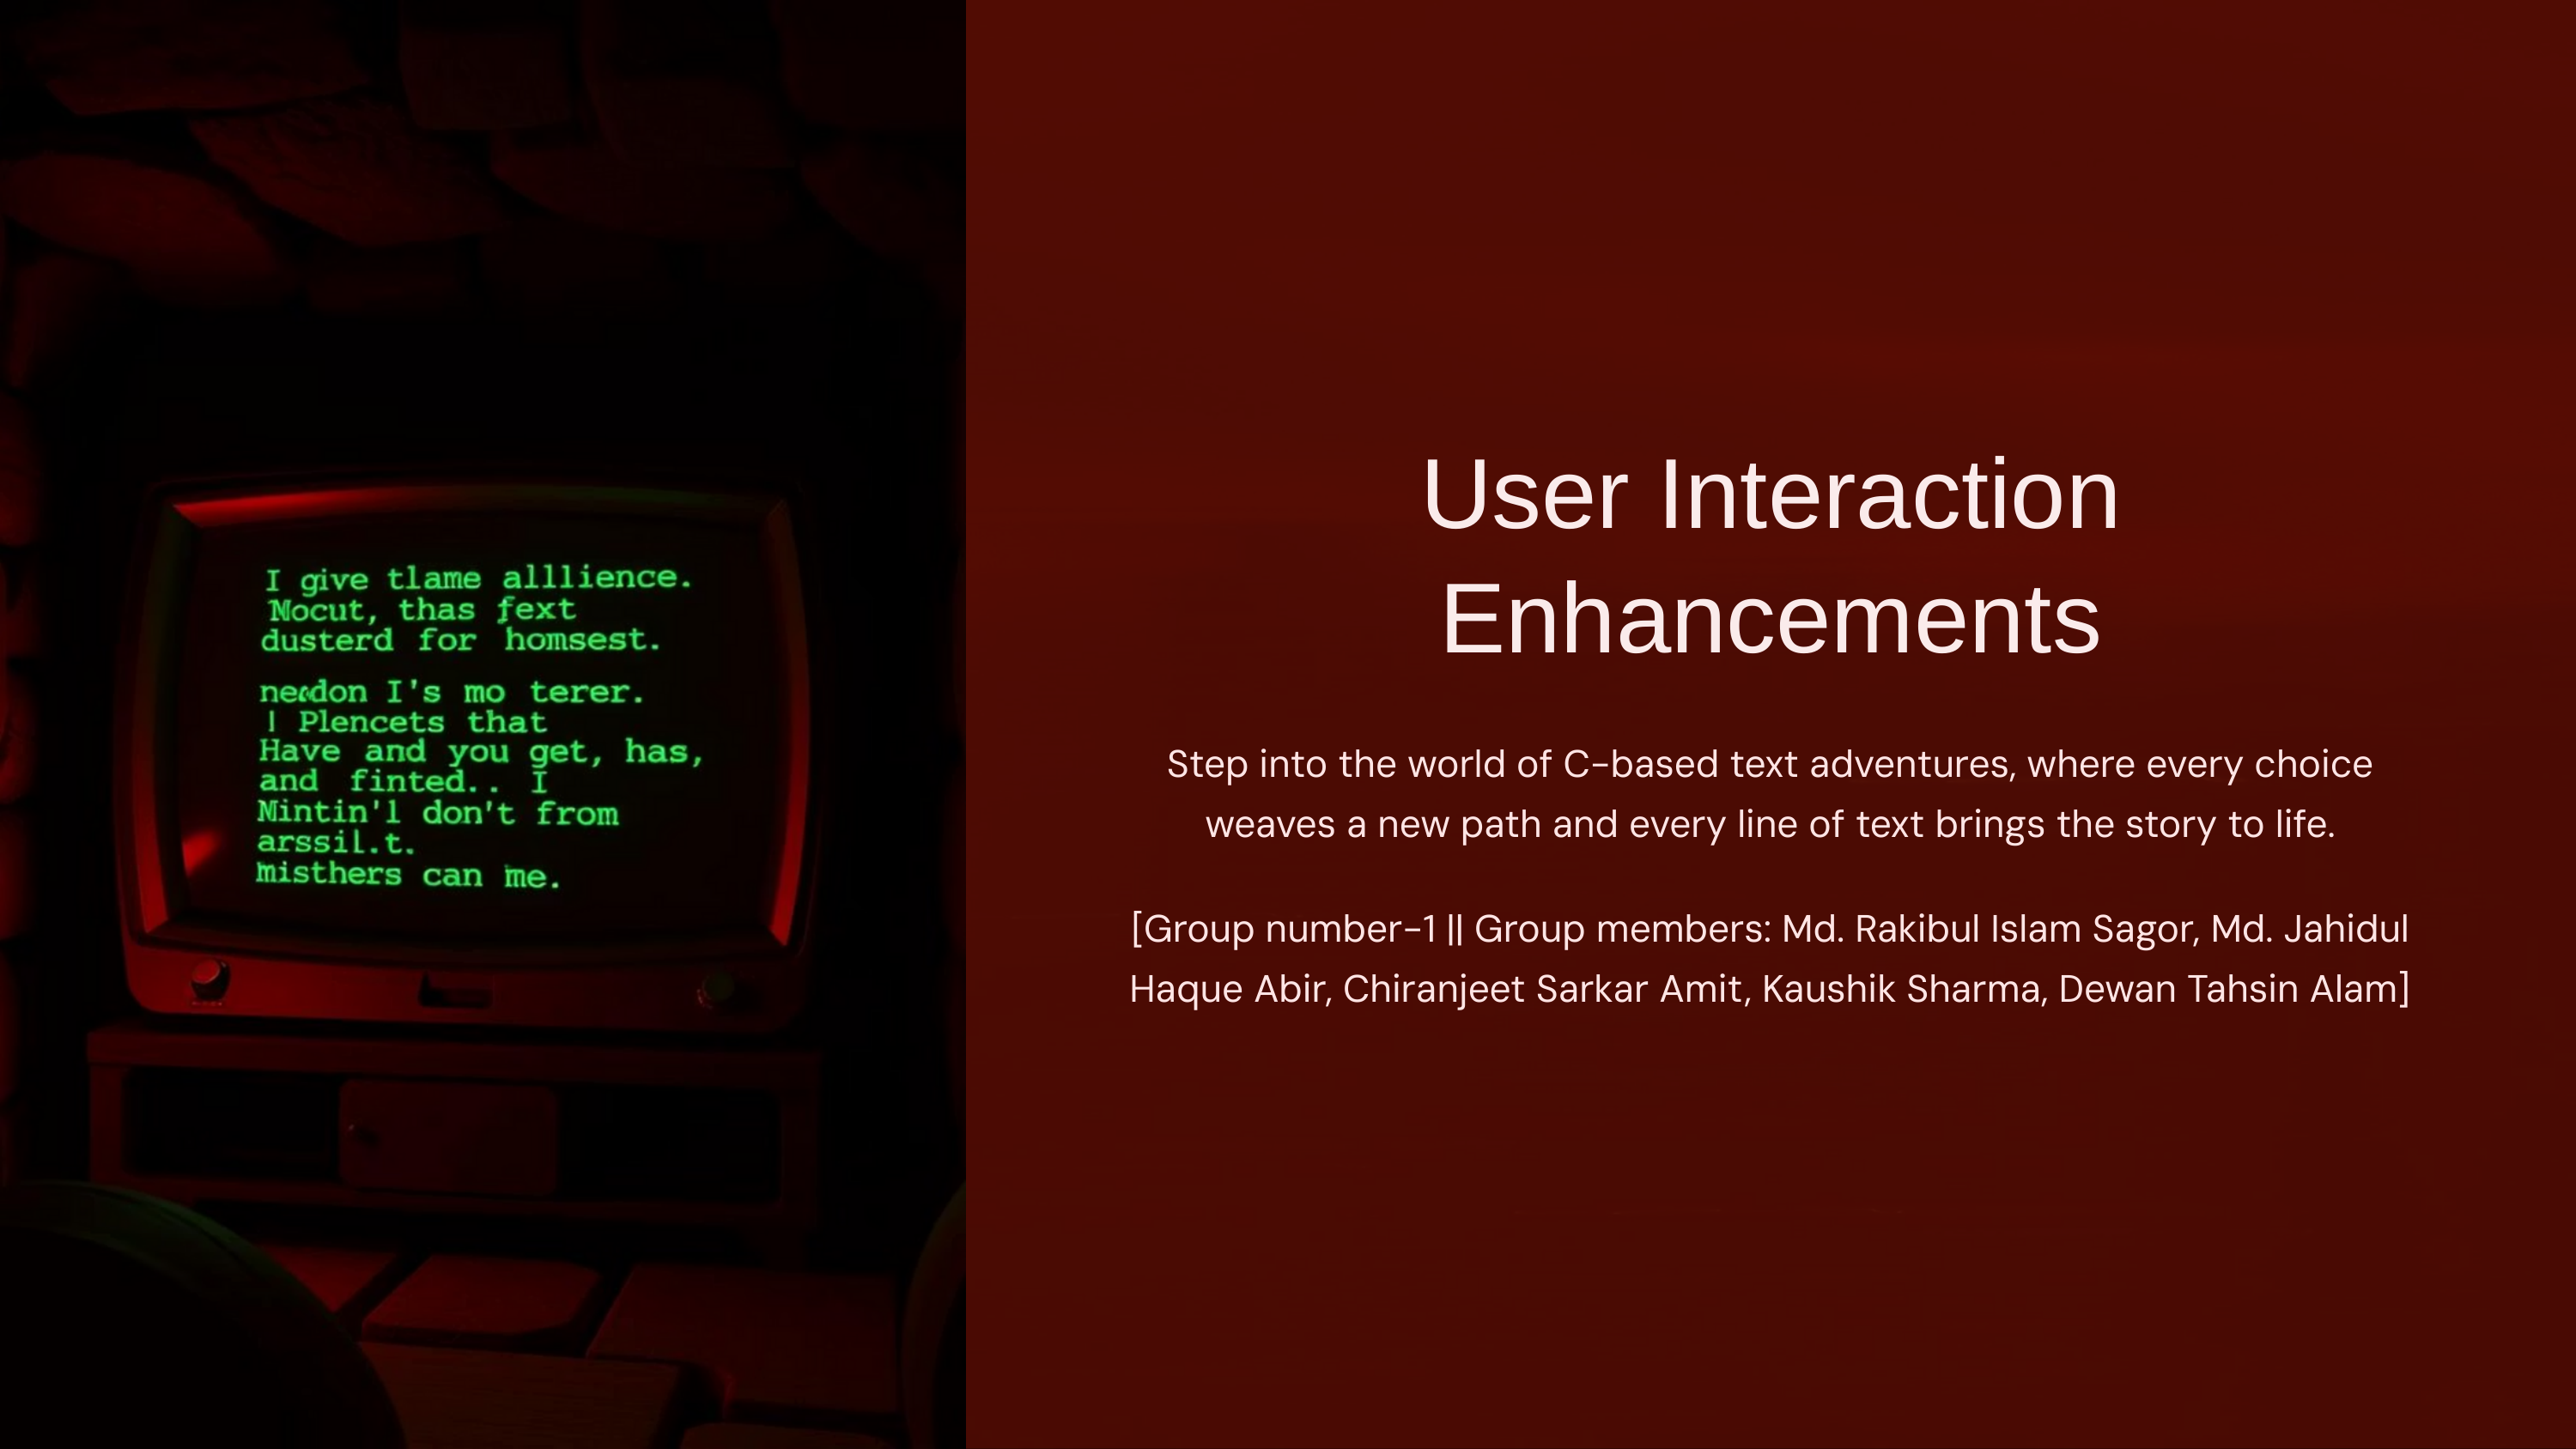

User Interaction Enhancements
Step into the world of C-based text adventures, where every choice weaves a new path and every line of text brings the story to life.
[Group number-1 || Group members: Md. Rakibul Islam Sagor, Md. Jahidul Haque Abir, Chiranjeet Sarkar Amit, Kaushik Sharma, Dewan Tahsin Alam]